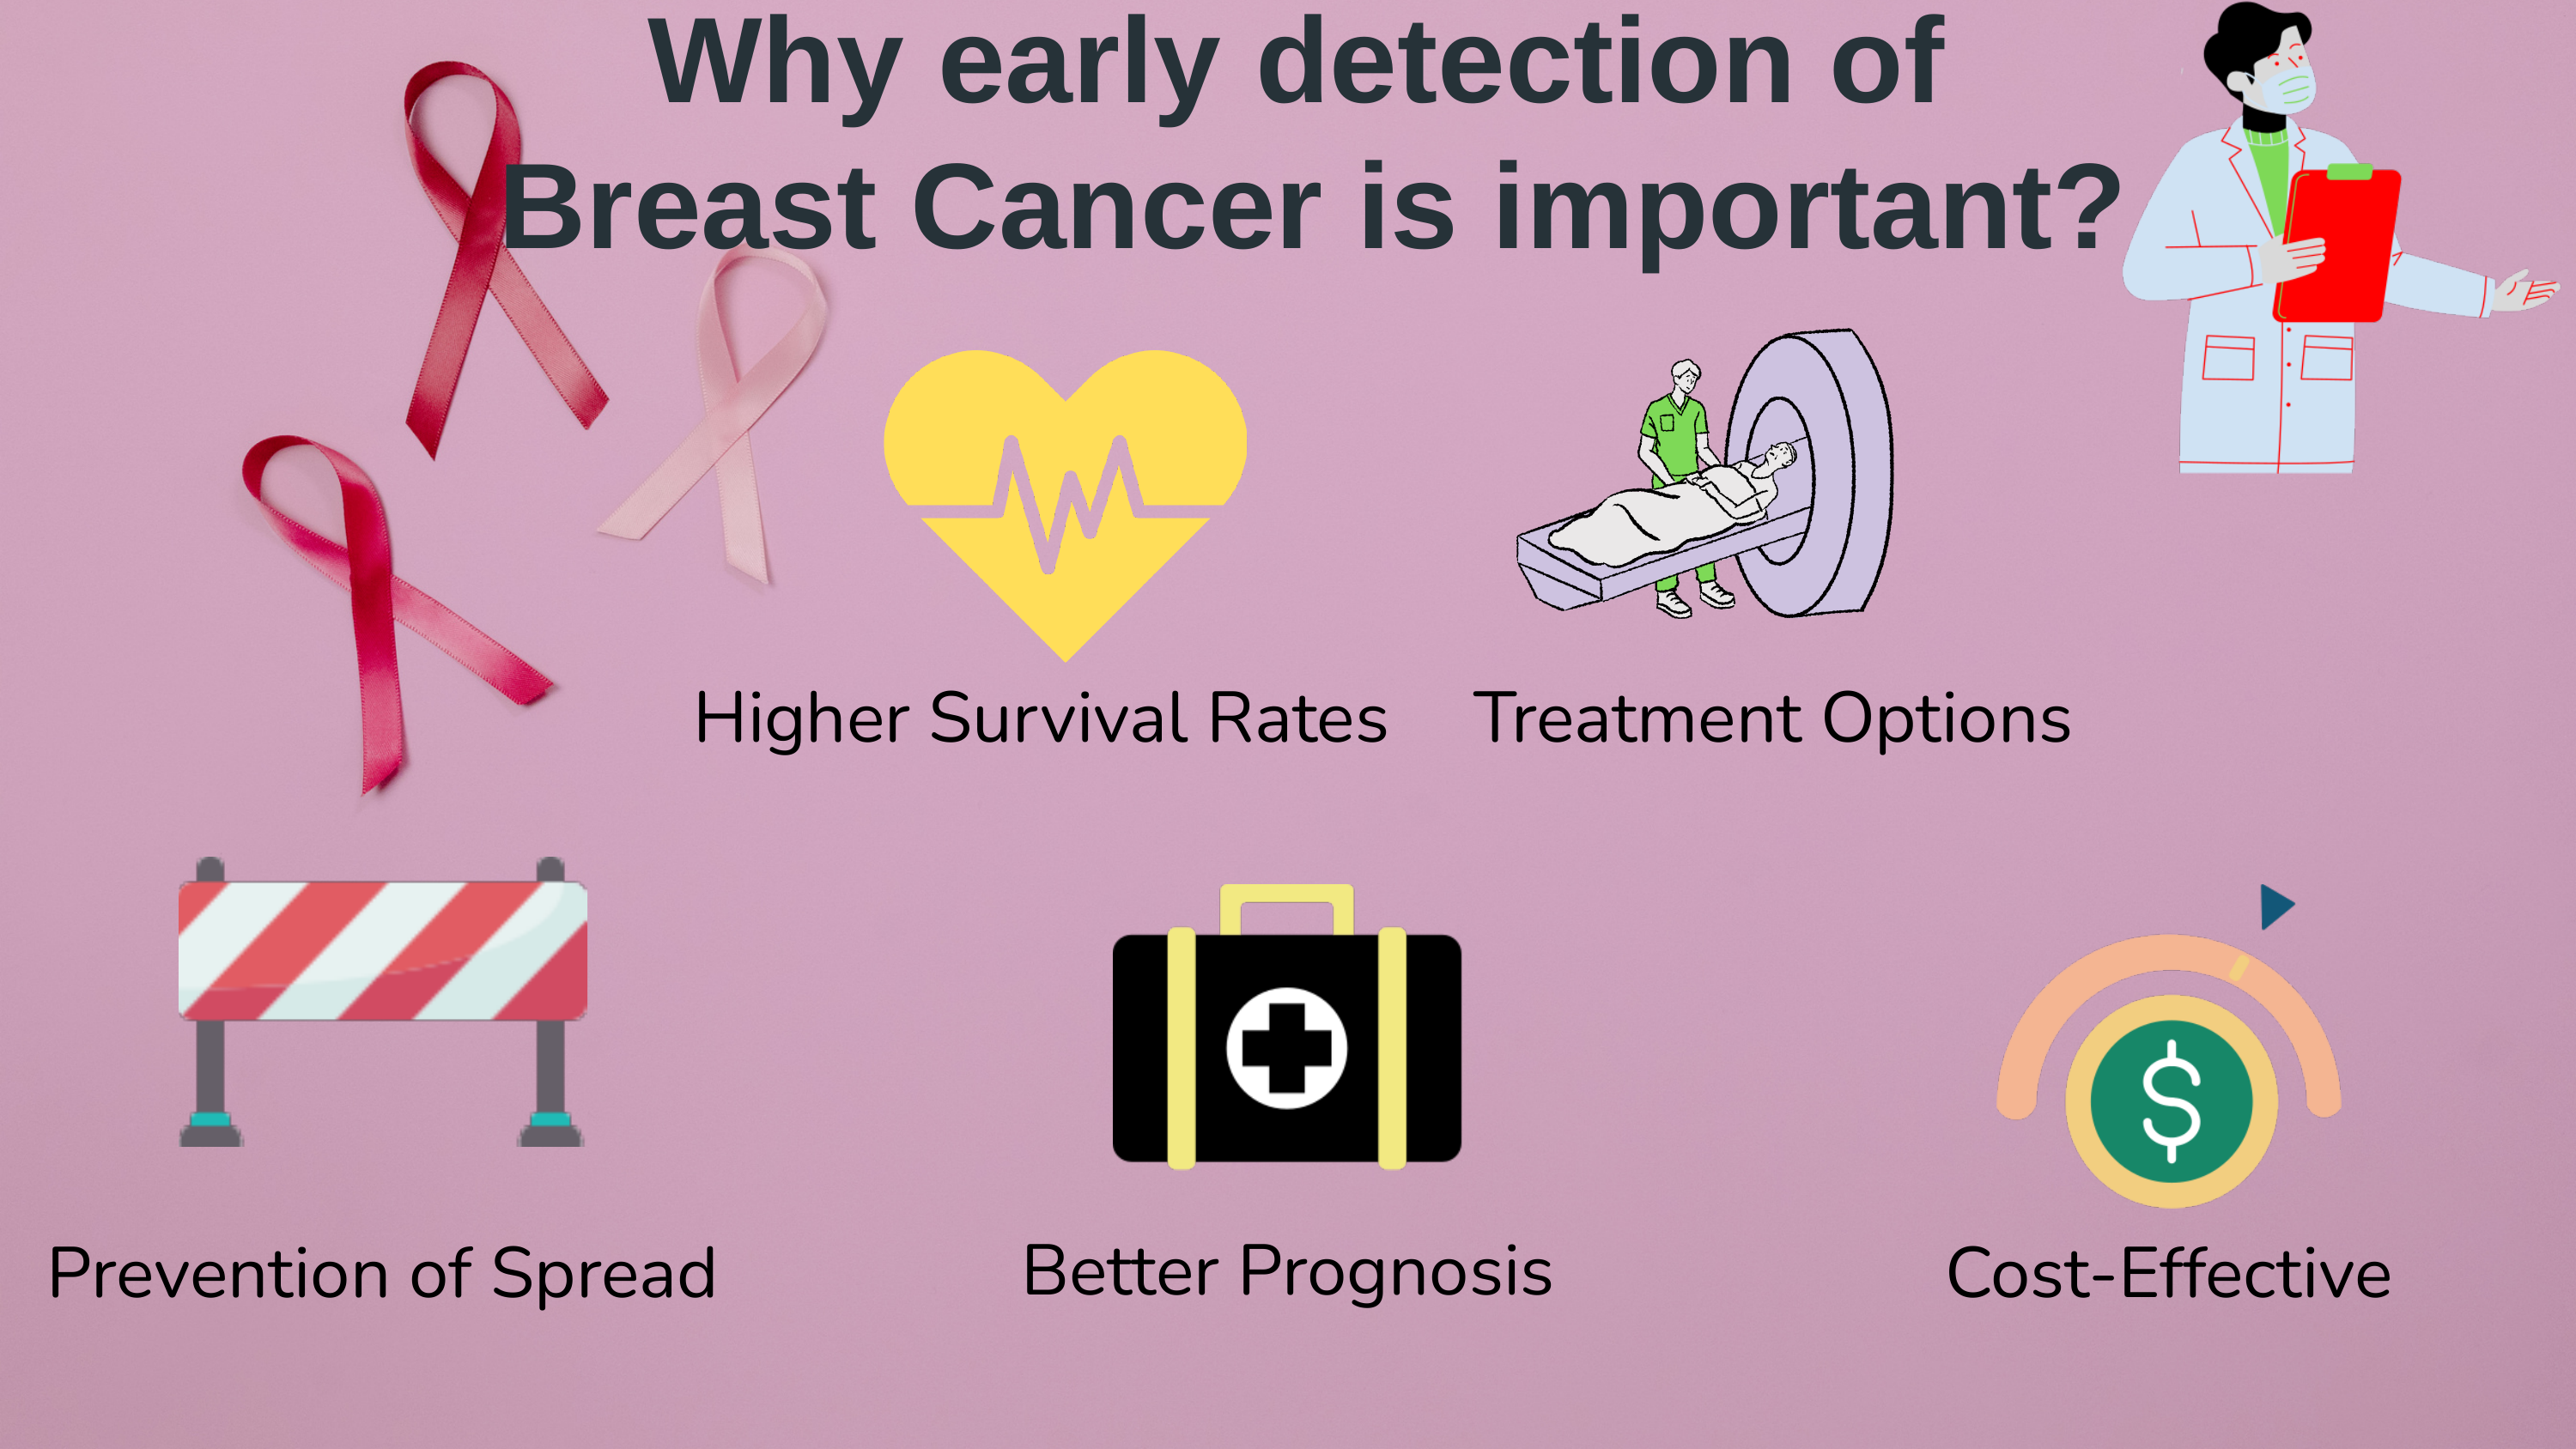

Why early detection of
Breast Cancer is important?

Higher Survival Rates
Treatment Options

Better Prognosis
Prevention of Spread
Cost-Effective